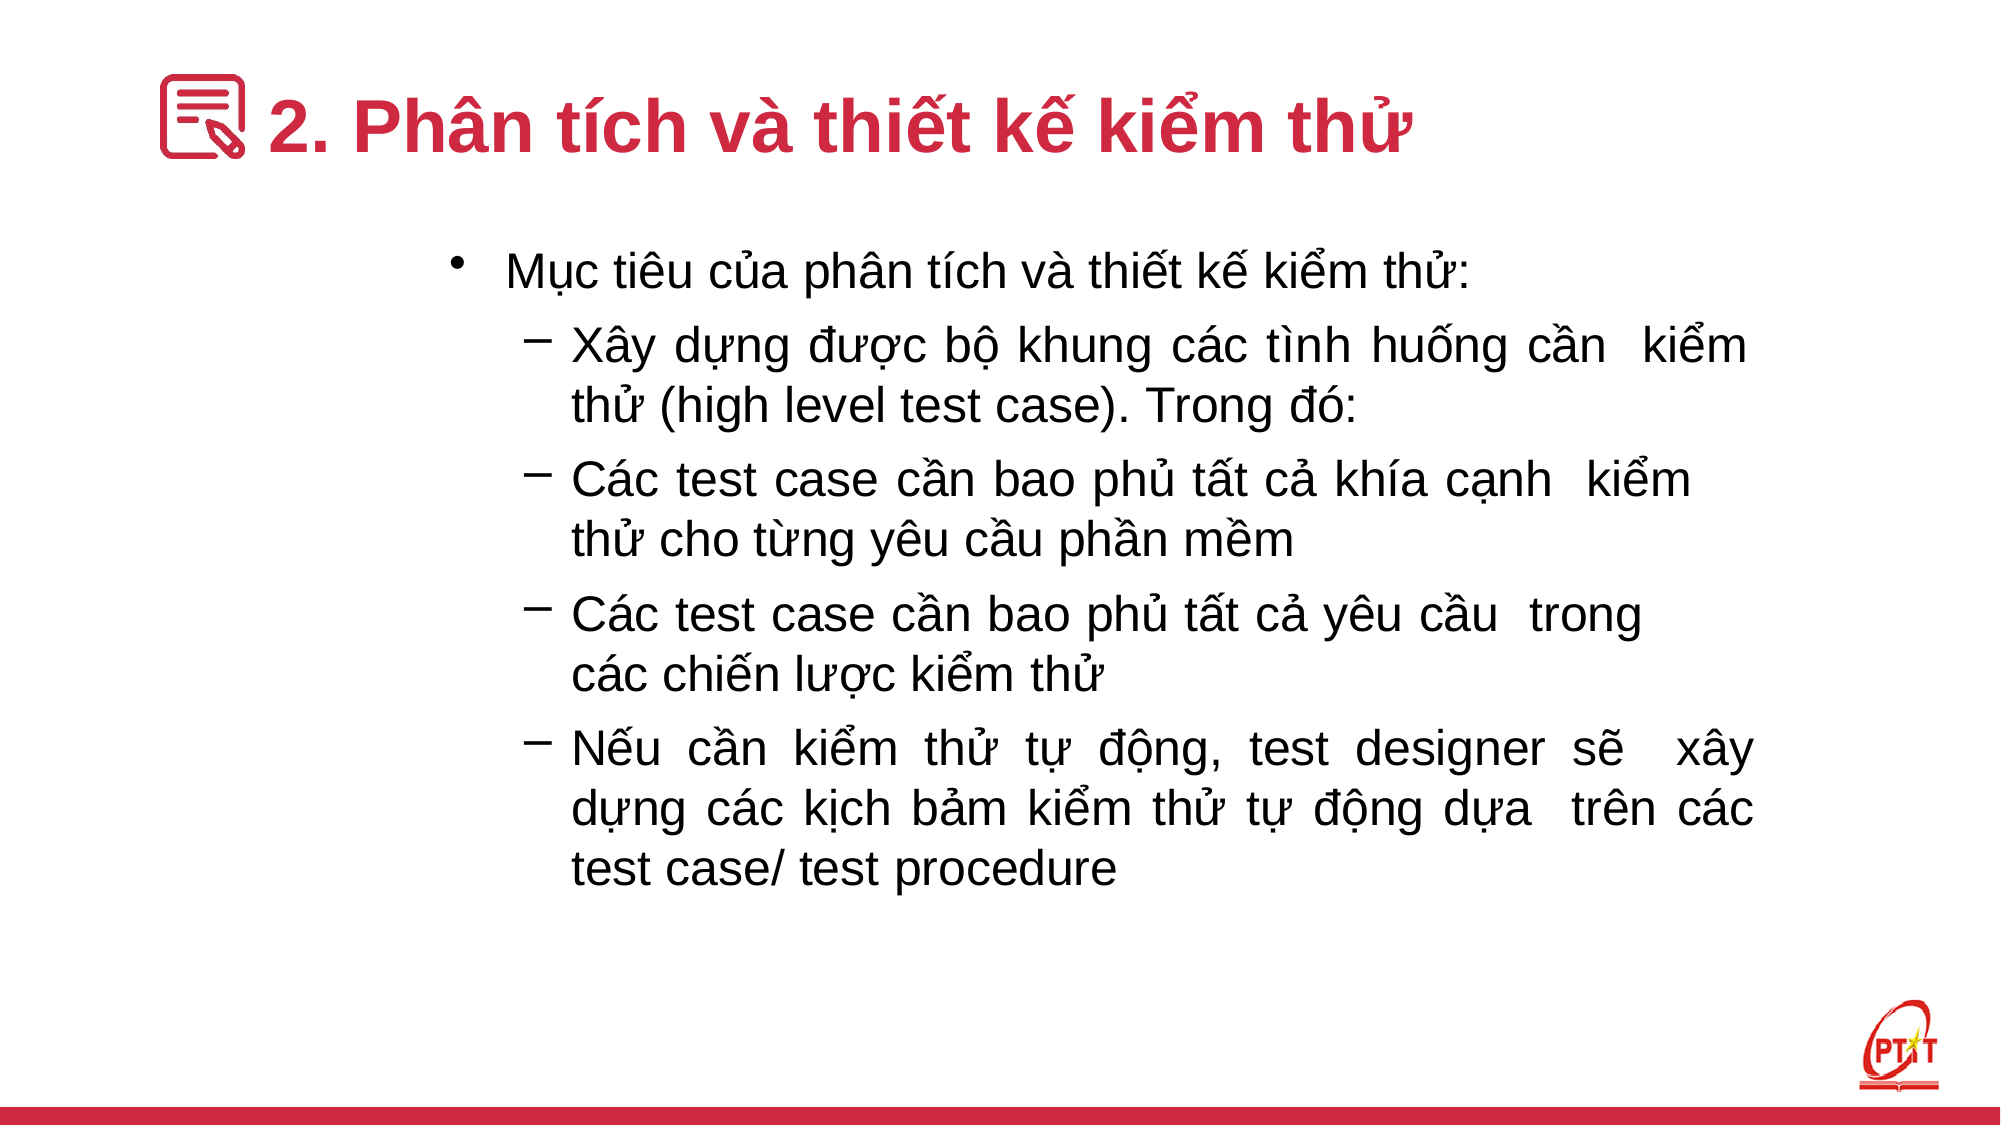

# 2. Phân tích và thiết kế kiểm thử
Mục tiêu của phân tích và thiết kế kiểm thử:
Xây dựng được bộ khung các tình huống cần  kiểm thử (high level test case). Trong đó:
Các test case cần bao phủ tất cả khía cạnh  kiểm thử cho từng yêu cầu phần mềm
Các test case cần bao phủ tất cả yêu cầu  trong các chiến lược kiểm thử
Nếu cần kiểm thử tự động, test designer sẽ  xây dựng các kịch bảm kiểm thử tự động dựa  trên các test case/ test procedure